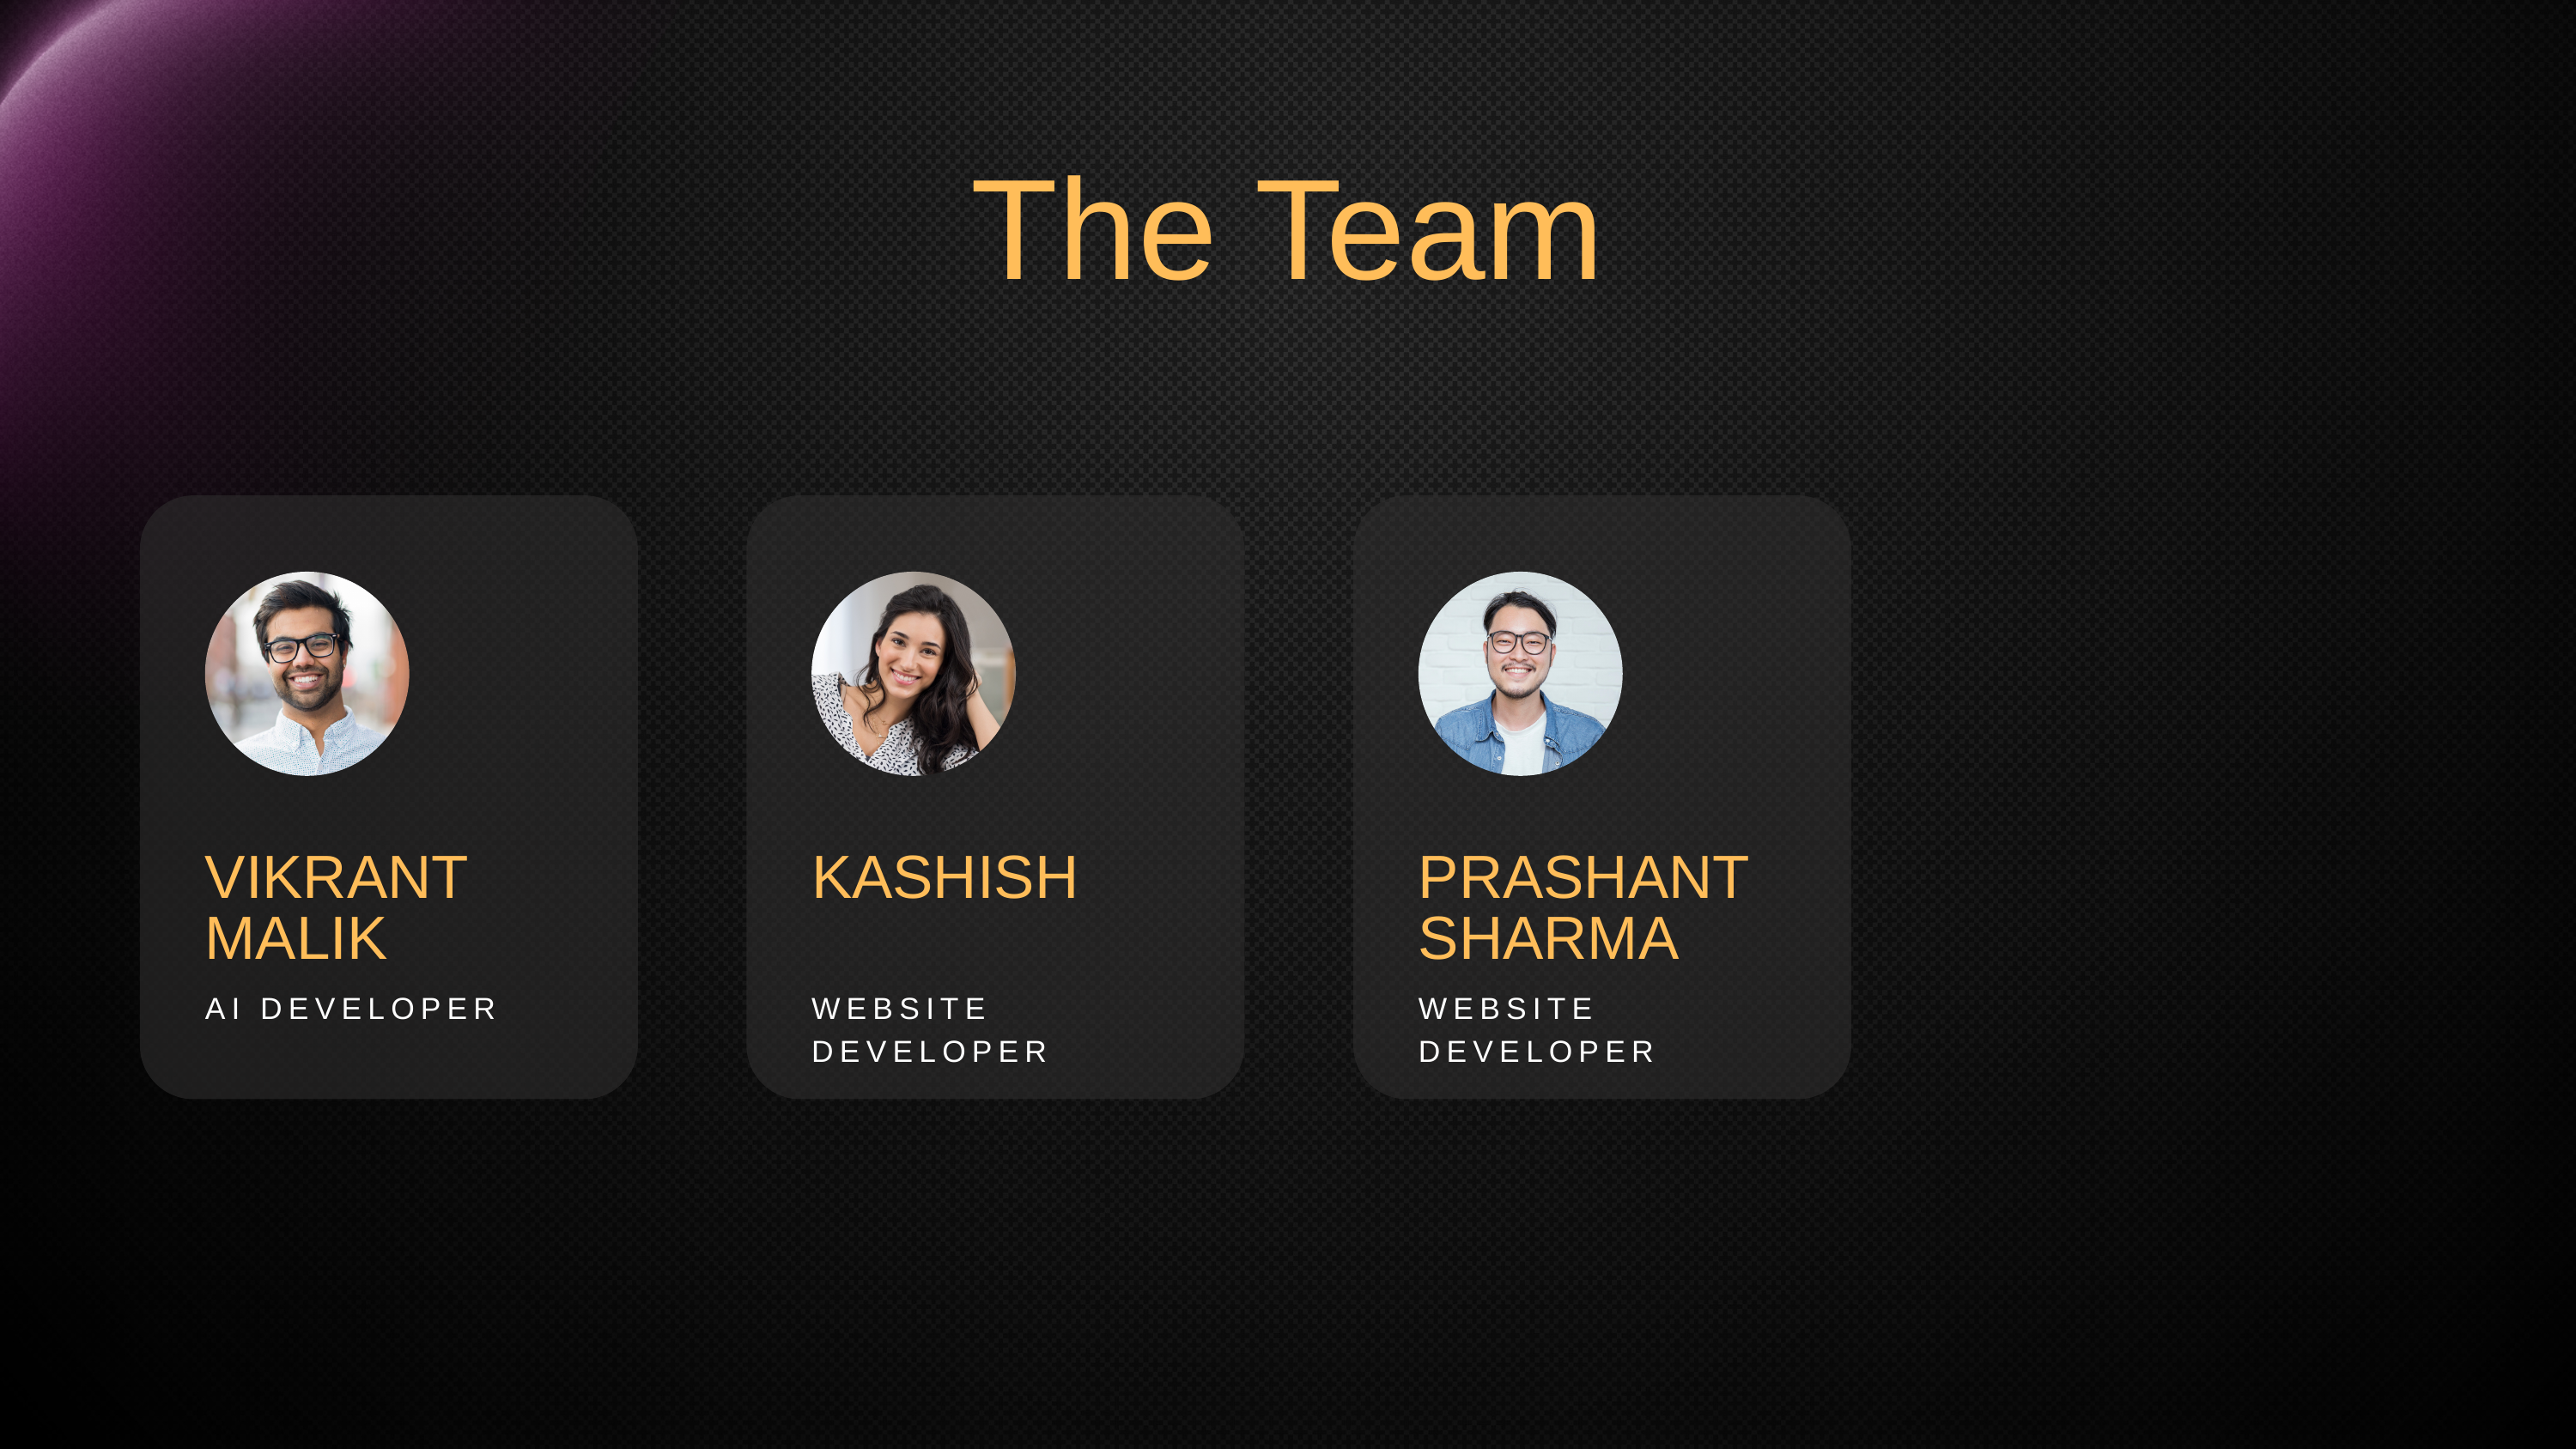

The Team

VIKRANT MALIK
KASHISH
PRASHANT SHARMA
AI DEVELOPER
WEBSITE DEVELOPER
WEBSITE DEVELOPER